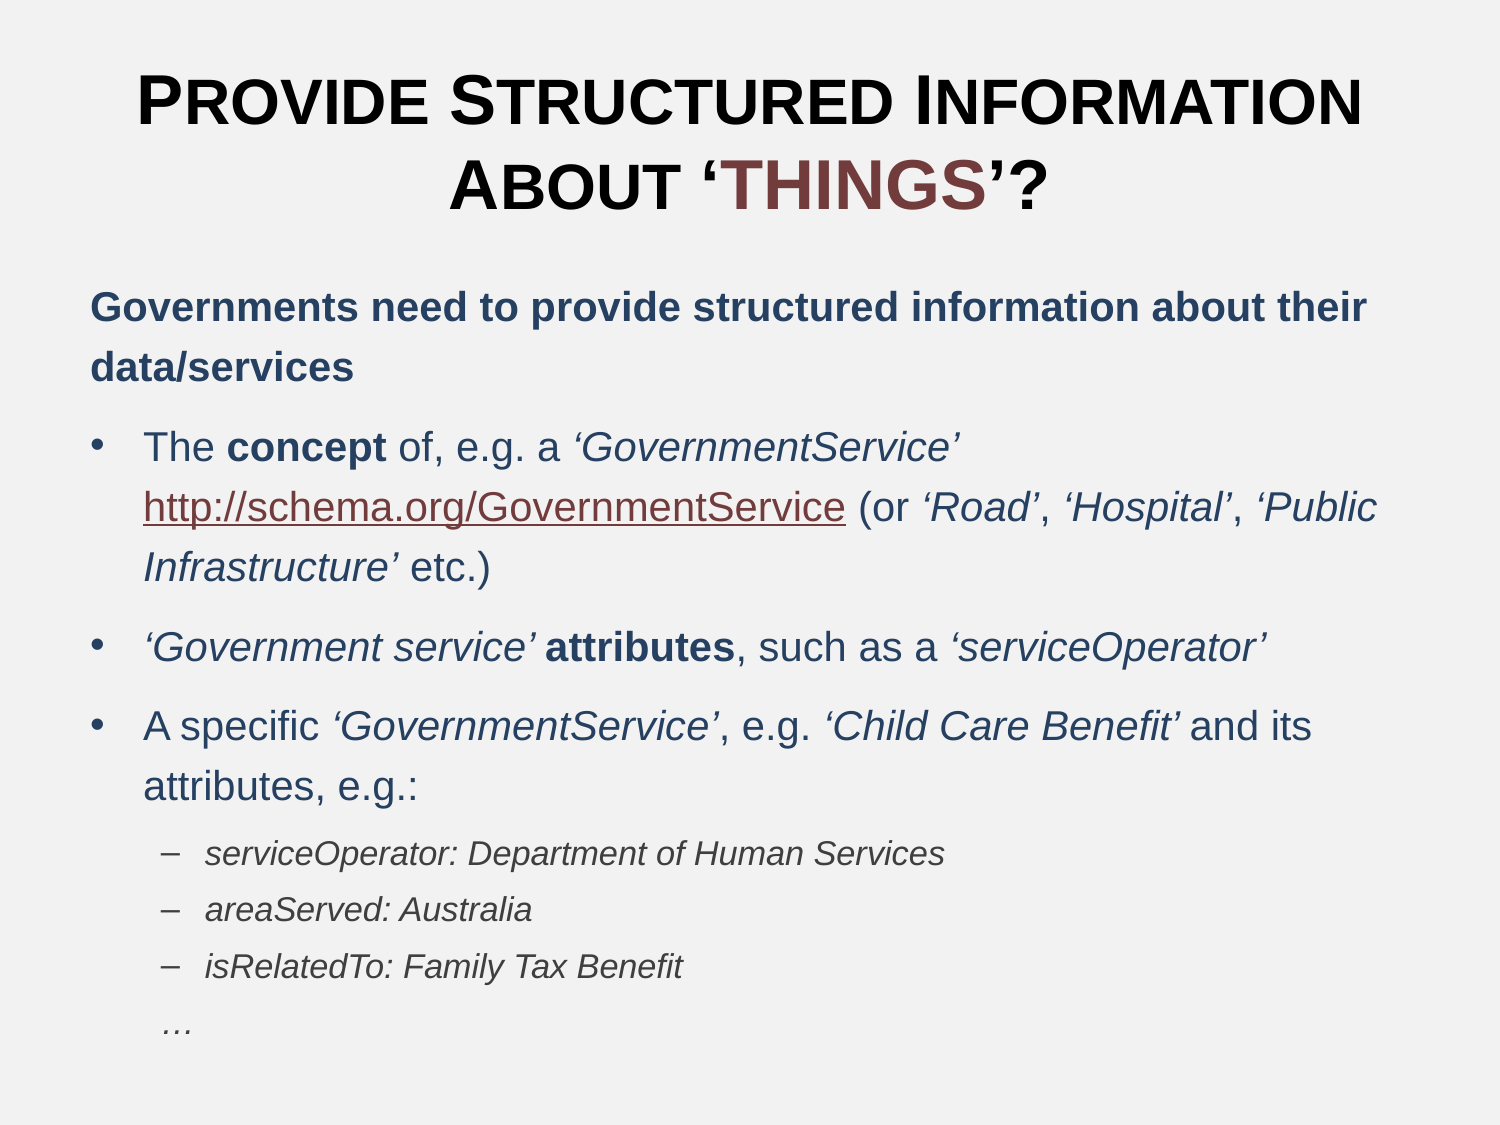

# PROVIDE STRUCTURED INFORMATION ABOUT ‘THINGS’?
Governments need to provide structured information about their data/services
The concept of, e.g. a ‘GovernmentService’ http://schema.org/GovernmentService (or ‘Road’, ‘Hospital’, ‘Public Infrastructure’ etc.)
‘Government service’ attributes, such as a ‘serviceOperator’
A specific ‘GovernmentService’, e.g. ‘Child Care Benefit’ and its attributes, e.g.:
serviceOperator: Department of Human Services
areaServed: Australia
isRelatedTo: Family Tax Benefit
…